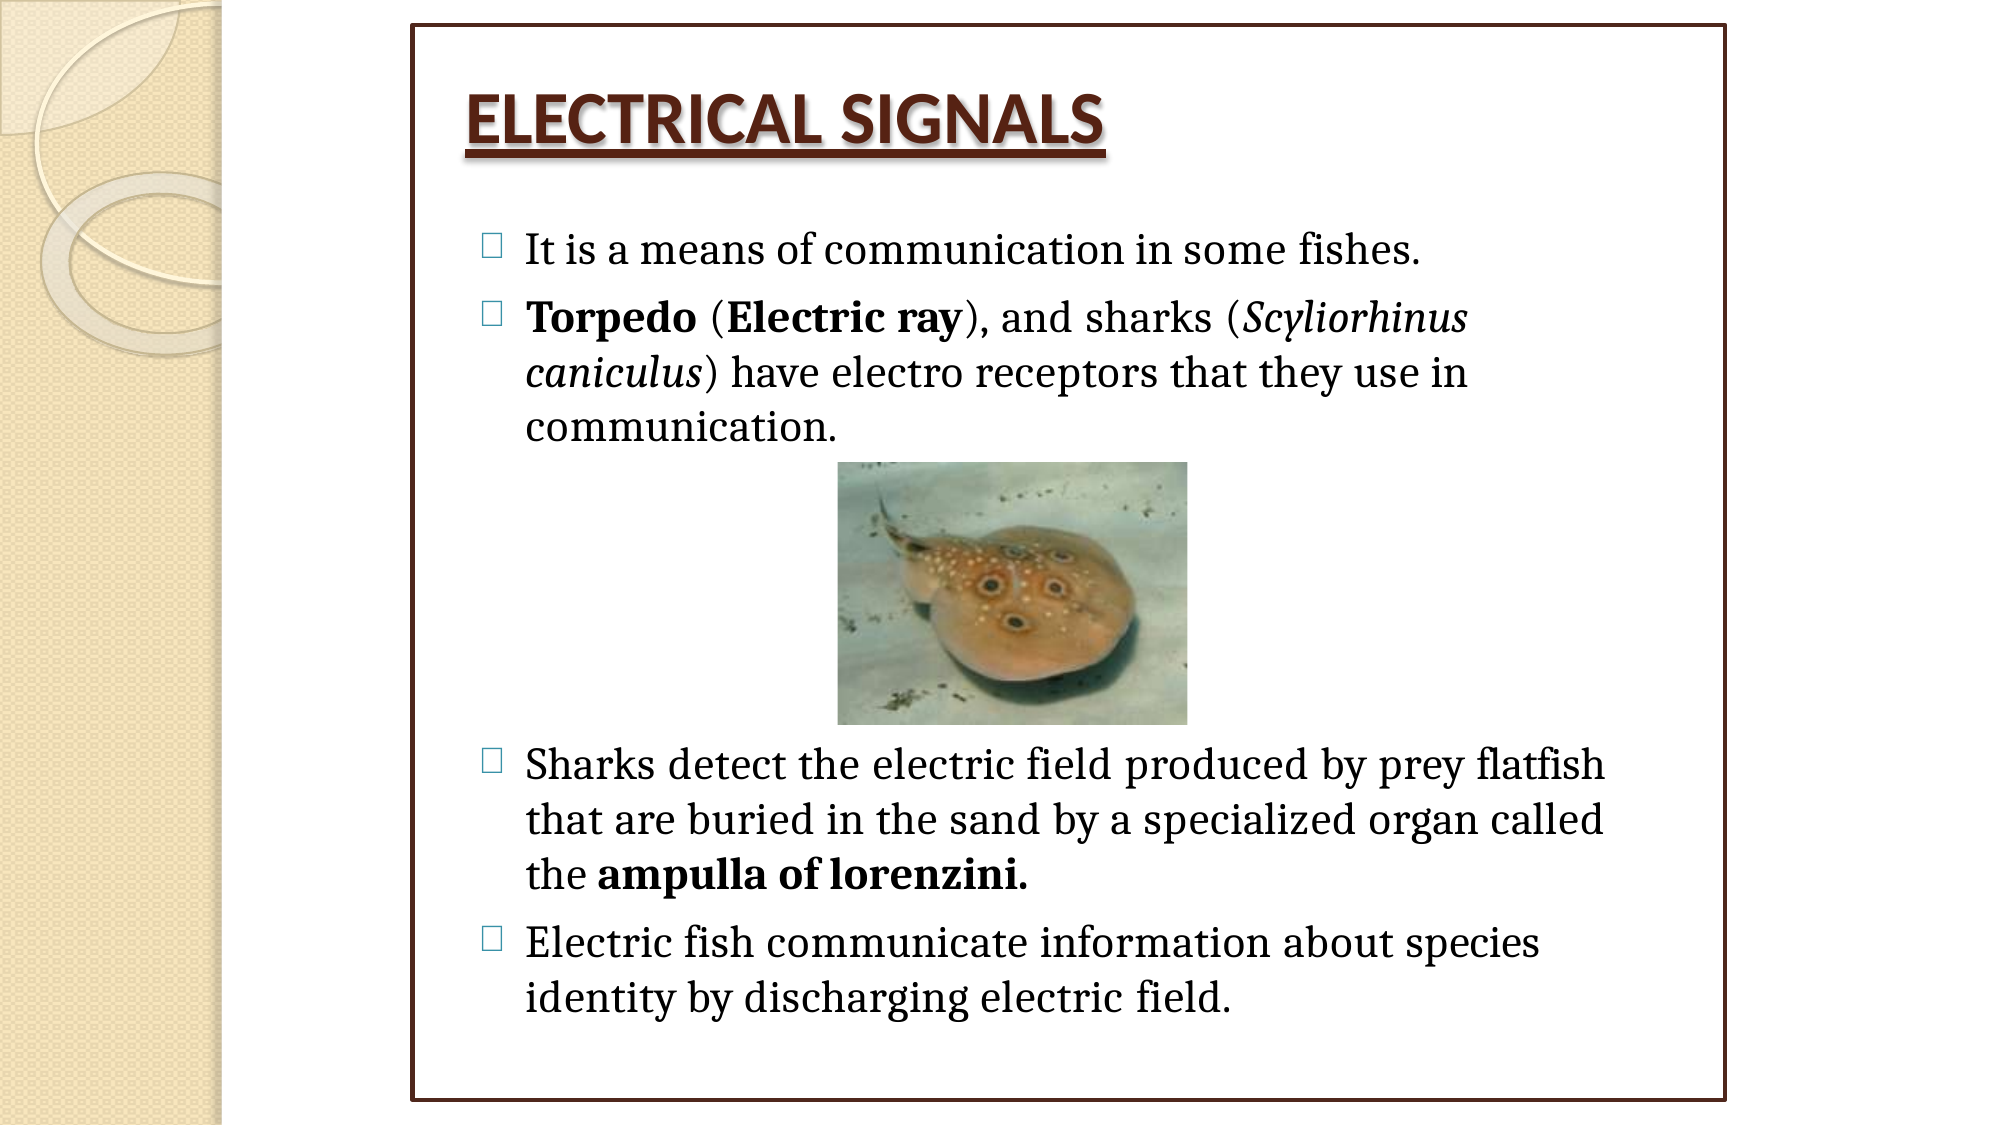

# ELECTRICAL SIGNALS
It is a means of communication in some fishes.
Torpedo (Electric ray), and sharks (Scyliorhinus  caniculus) have electro receptors that they use in  communication.
Sharks detect the electric field produced by prey flatfish  that are buried in the sand by a specialized organ called  the ampulla of lorenzini.
Electric fish communicate information about species  identity by discharging electric field.